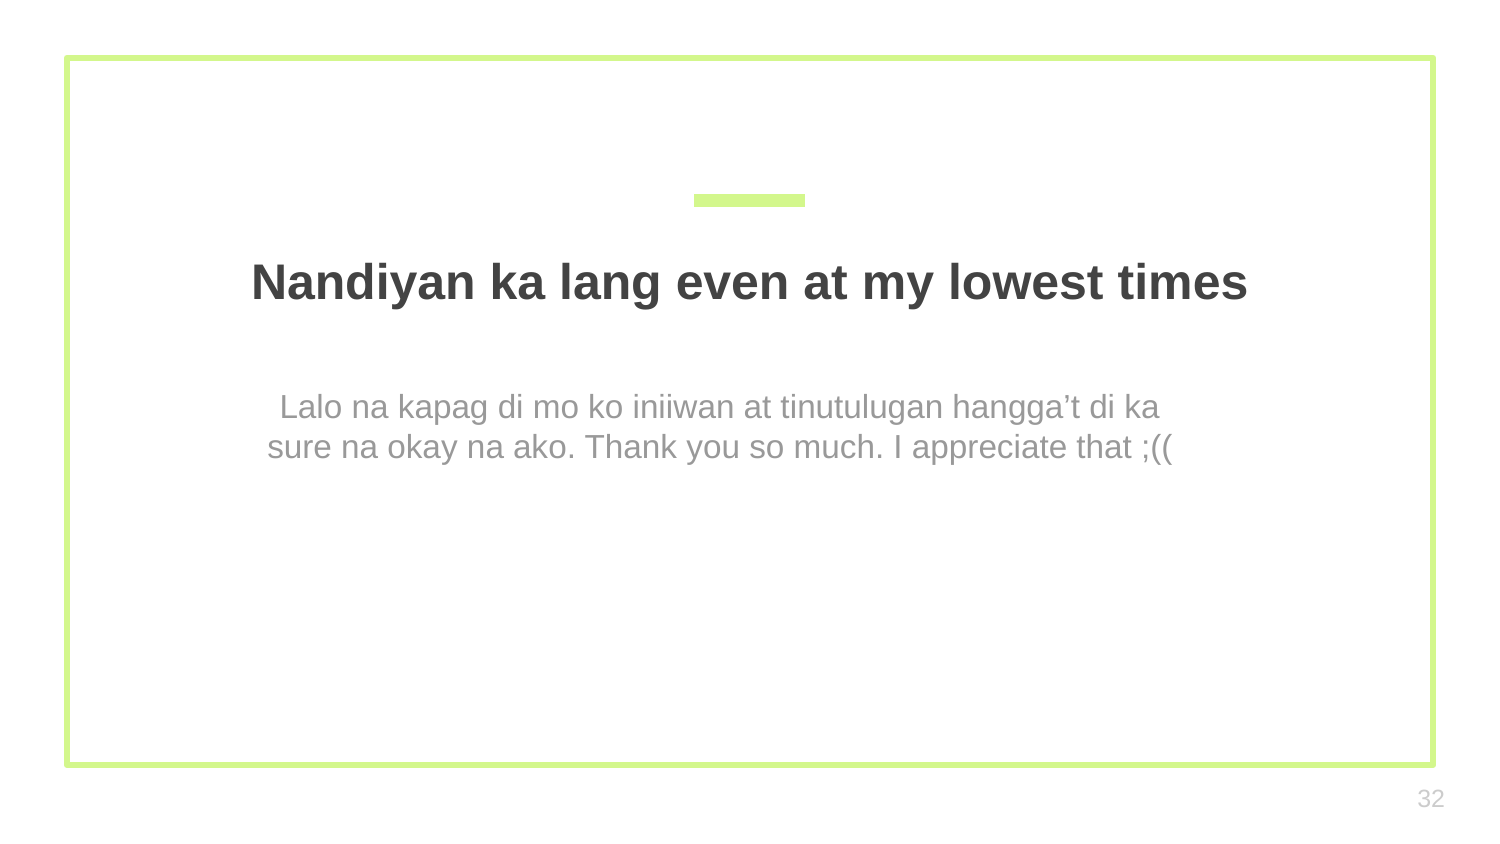

# Nandiyan ka lang even at my lowest times
Lalo na kapag di mo ko iniiwan at tinutulugan hangga’t di ka sure na okay na ako. Thank you so much. I appreciate that ;((
32